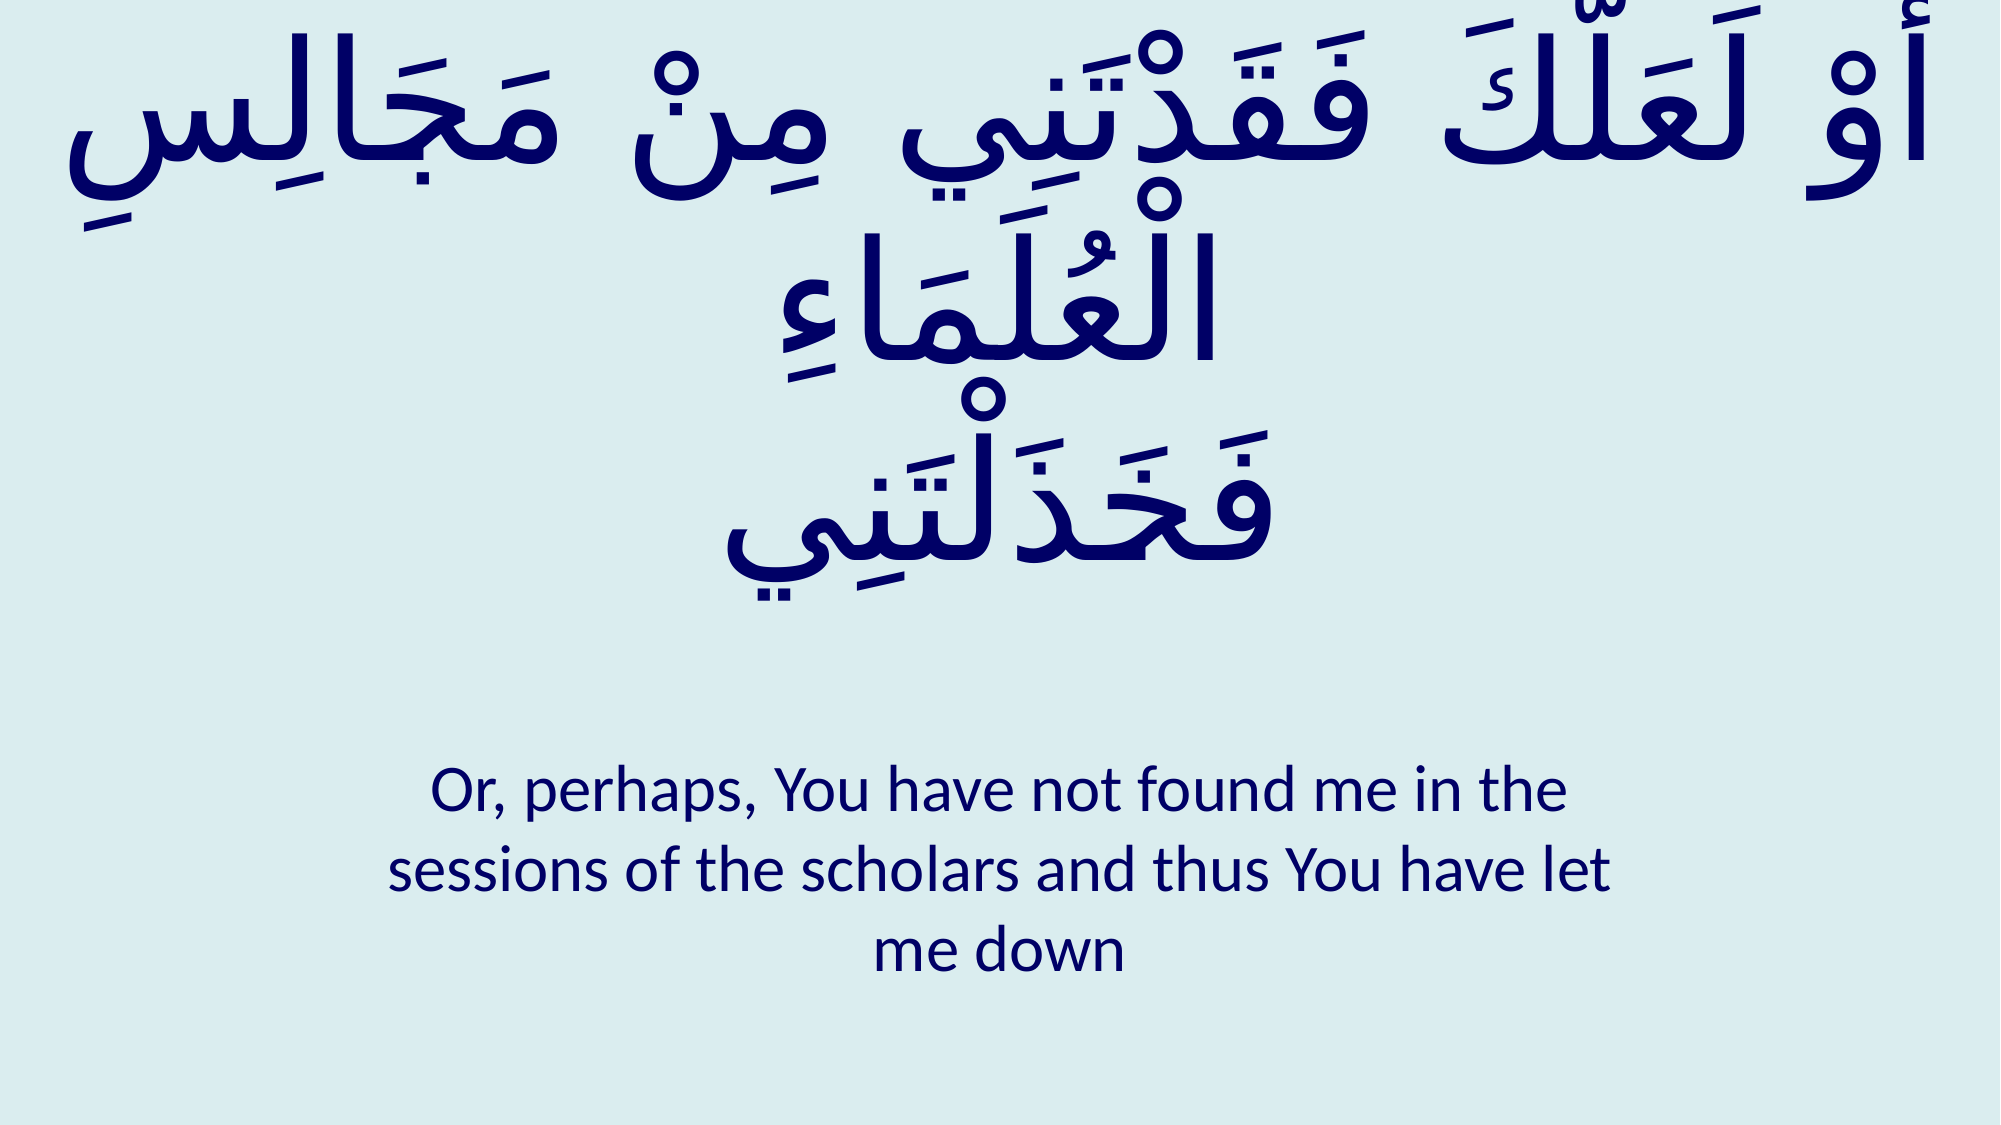

# أَوْ لَعَلَّكَ فَقَدْتَنِي مِنْ مَجَالِسِ الْعُلَمَاءِ فَخَذَلْتَنِي
Or, perhaps, You have not found me in the sessions of the scholars and thus You have let me down